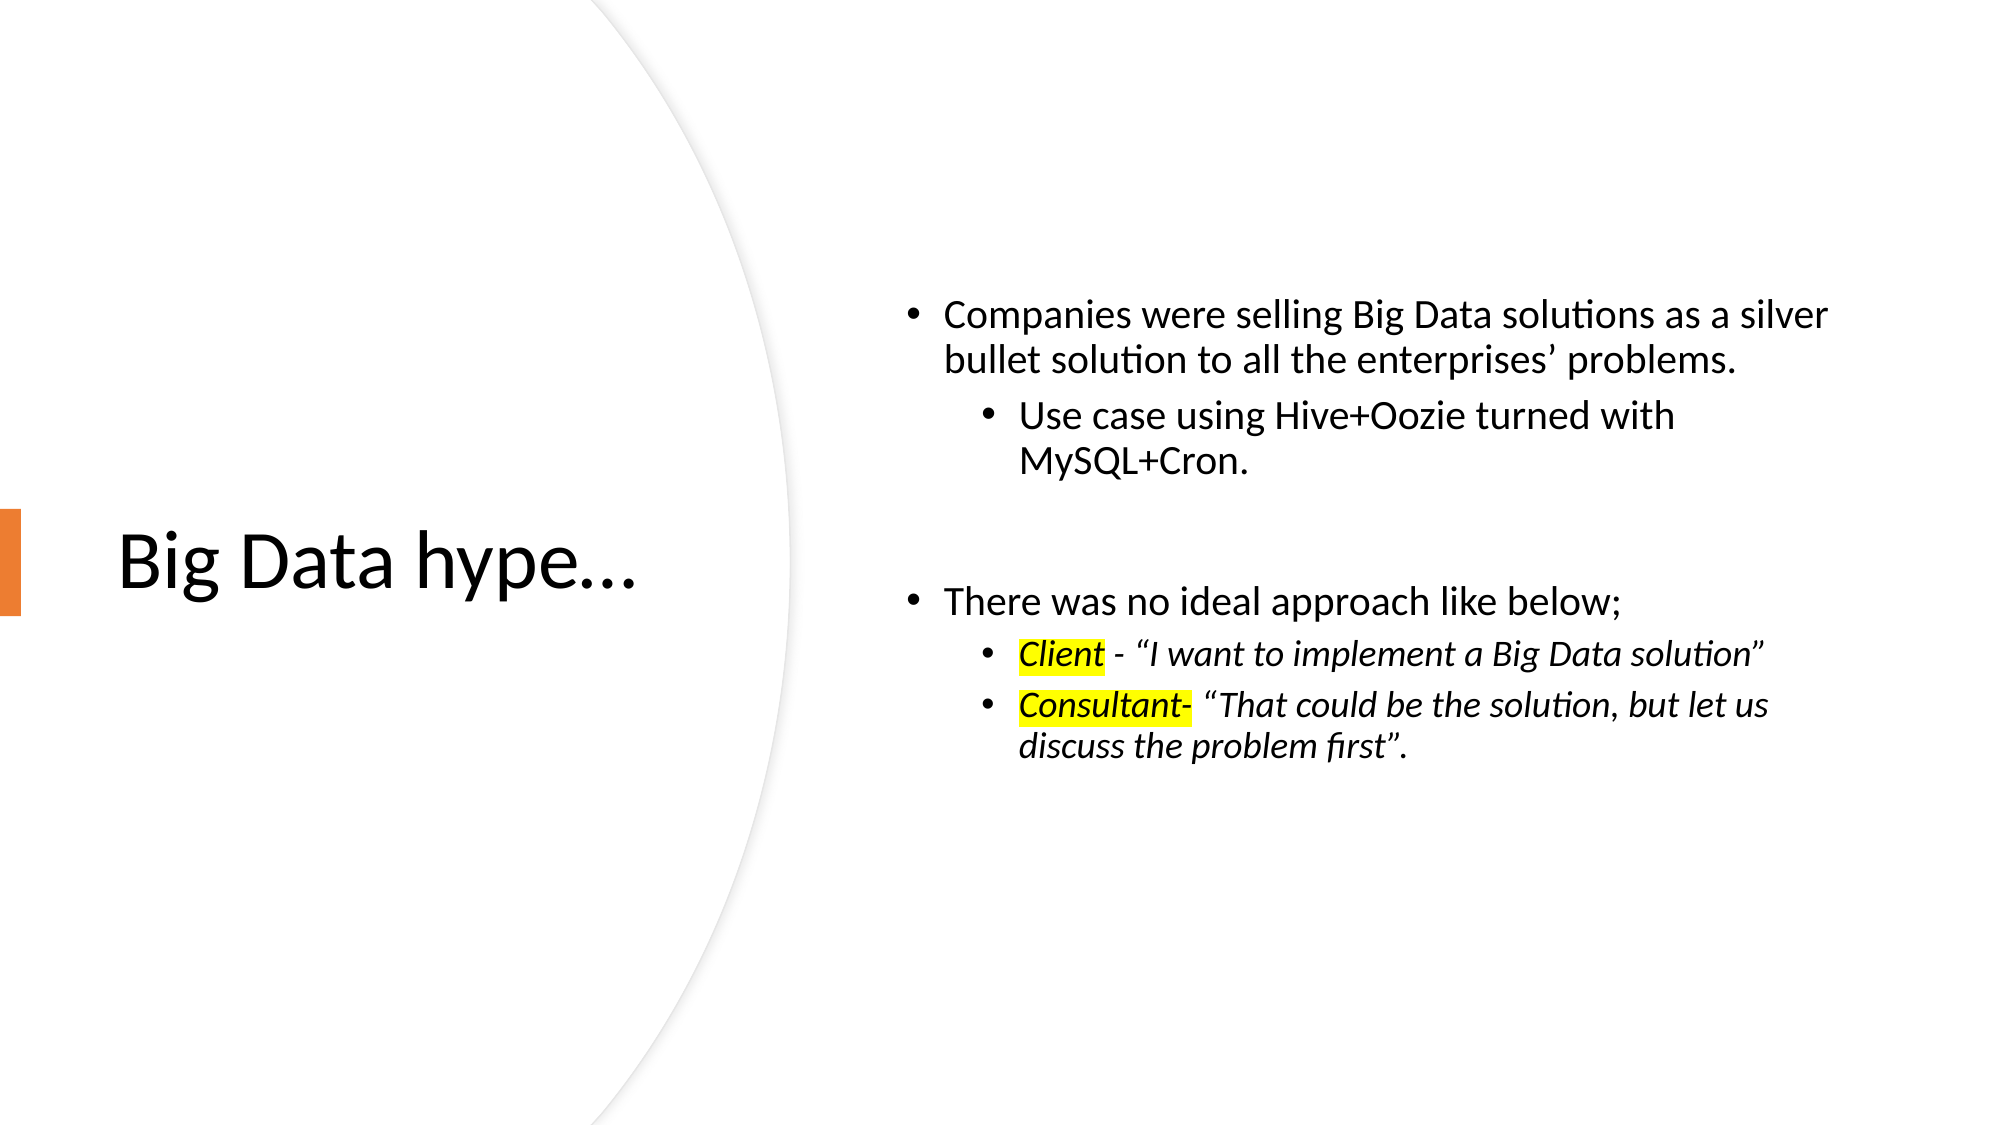

Companies were selling Big Data solutions as a silver bullet solution to all the enterprises’ problems.
Use case using Hive+Oozie turned with MySQL+Cron.

There was no ideal approach like below;
Client - “I want to implement a Big Data solution”
Consultant- “That could be the solution, but let us discuss the problem first”.

# Big Data hype…